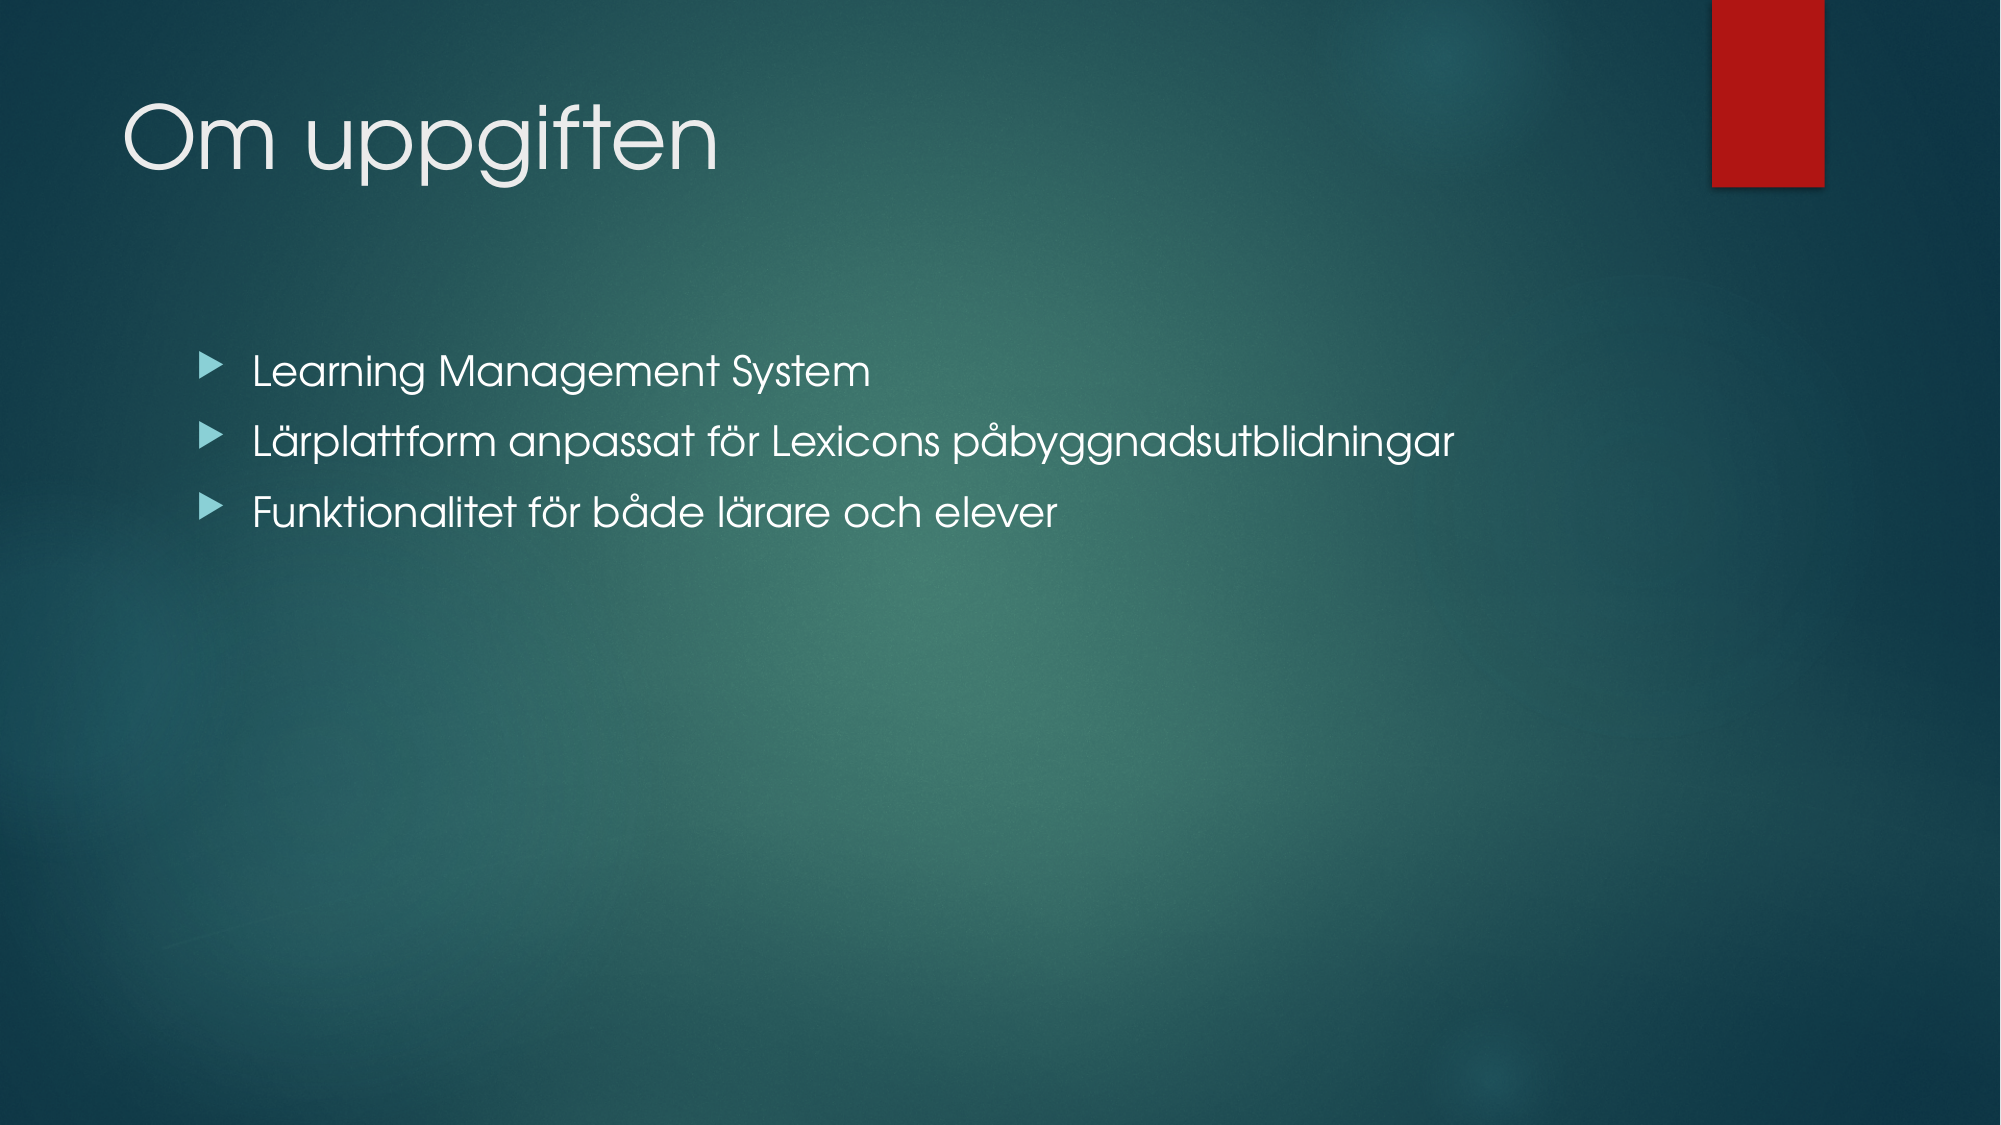

# Om uppgiften
Learning Management System
Lärplattform anpassat för Lexicons påbyggnadsutblidningar
Funktionalitet för både lärare och elever